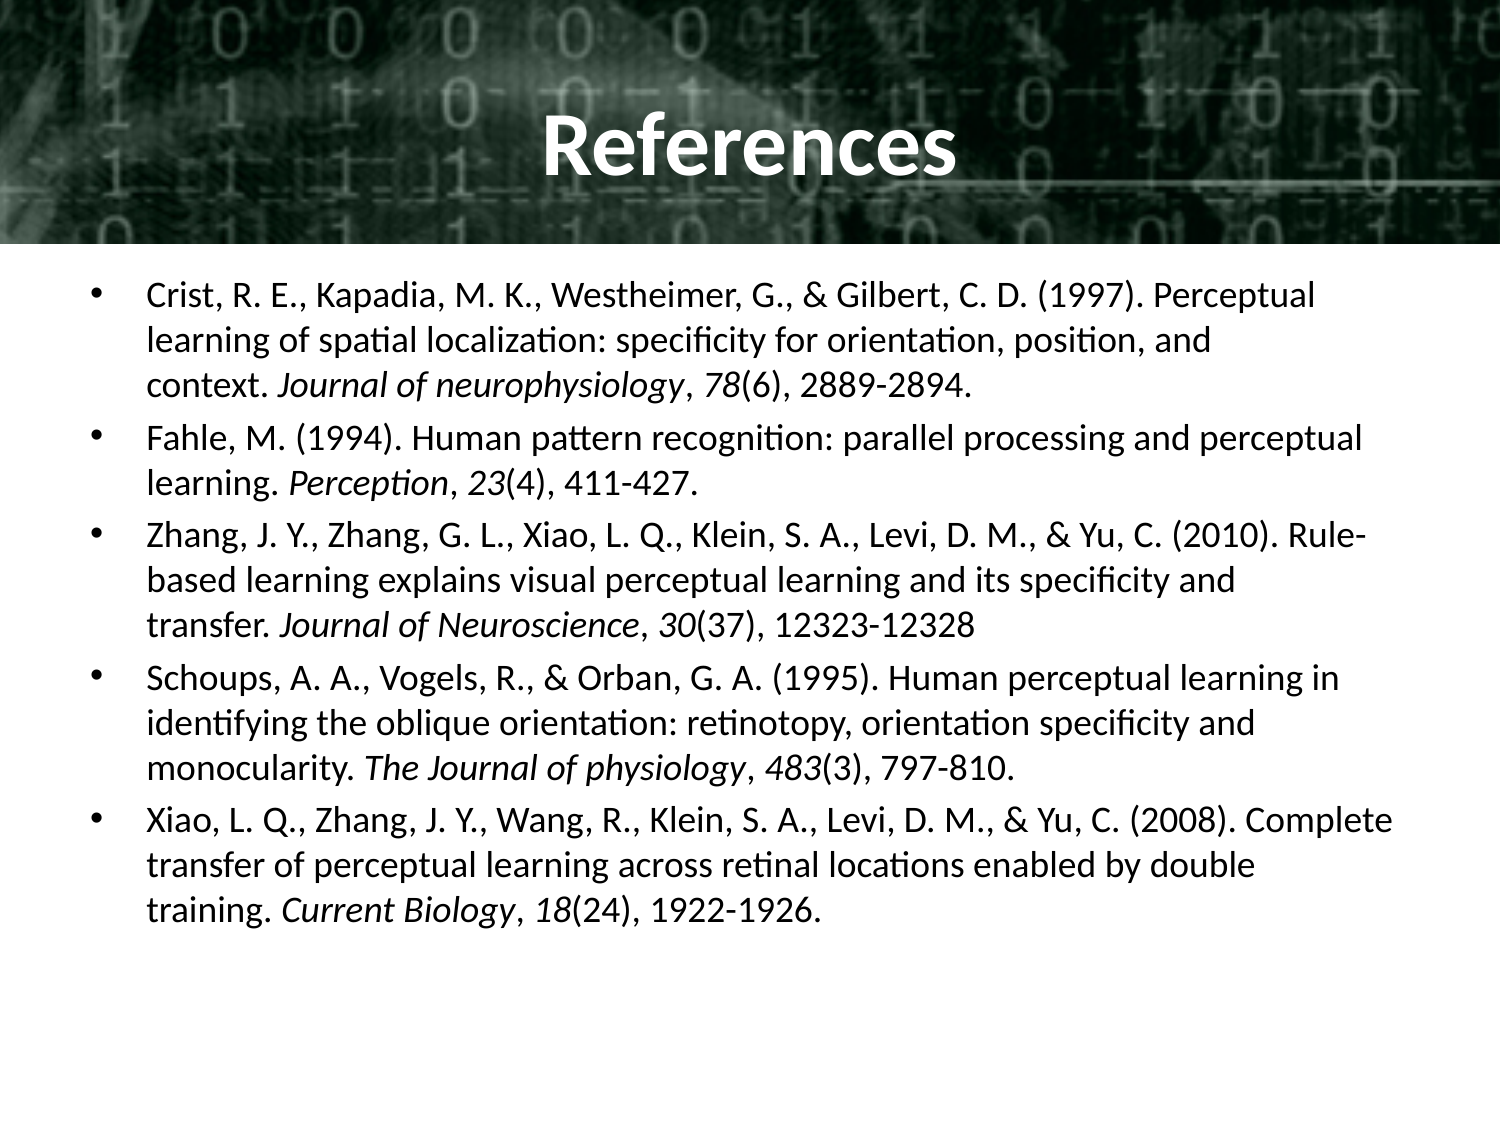

# References
Crist, R. E., Kapadia, M. K., Westheimer, G., & Gilbert, C. D. (1997). Perceptual learning of spatial localization: specificity for orientation, position, and context. Journal of neurophysiology, 78(6), 2889-2894.
Fahle, M. (1994). Human pattern recognition: parallel processing and perceptual learning. Perception, 23(4), 411-427.
Zhang, J. Y., Zhang, G. L., Xiao, L. Q., Klein, S. A., Levi, D. M., & Yu, C. (2010). Rule-based learning explains visual perceptual learning and its specificity and transfer. Journal of Neuroscience, 30(37), 12323-12328
Schoups, A. A., Vogels, R., & Orban, G. A. (1995). Human perceptual learning in identifying the oblique orientation: retinotopy, orientation specificity and monocularity. The Journal of physiology, 483(3), 797-810.
Xiao, L. Q., Zhang, J. Y., Wang, R., Klein, S. A., Levi, D. M., & Yu, C. (2008). Complete transfer of perceptual learning across retinal locations enabled by double training. Current Biology, 18(24), 1922-1926.